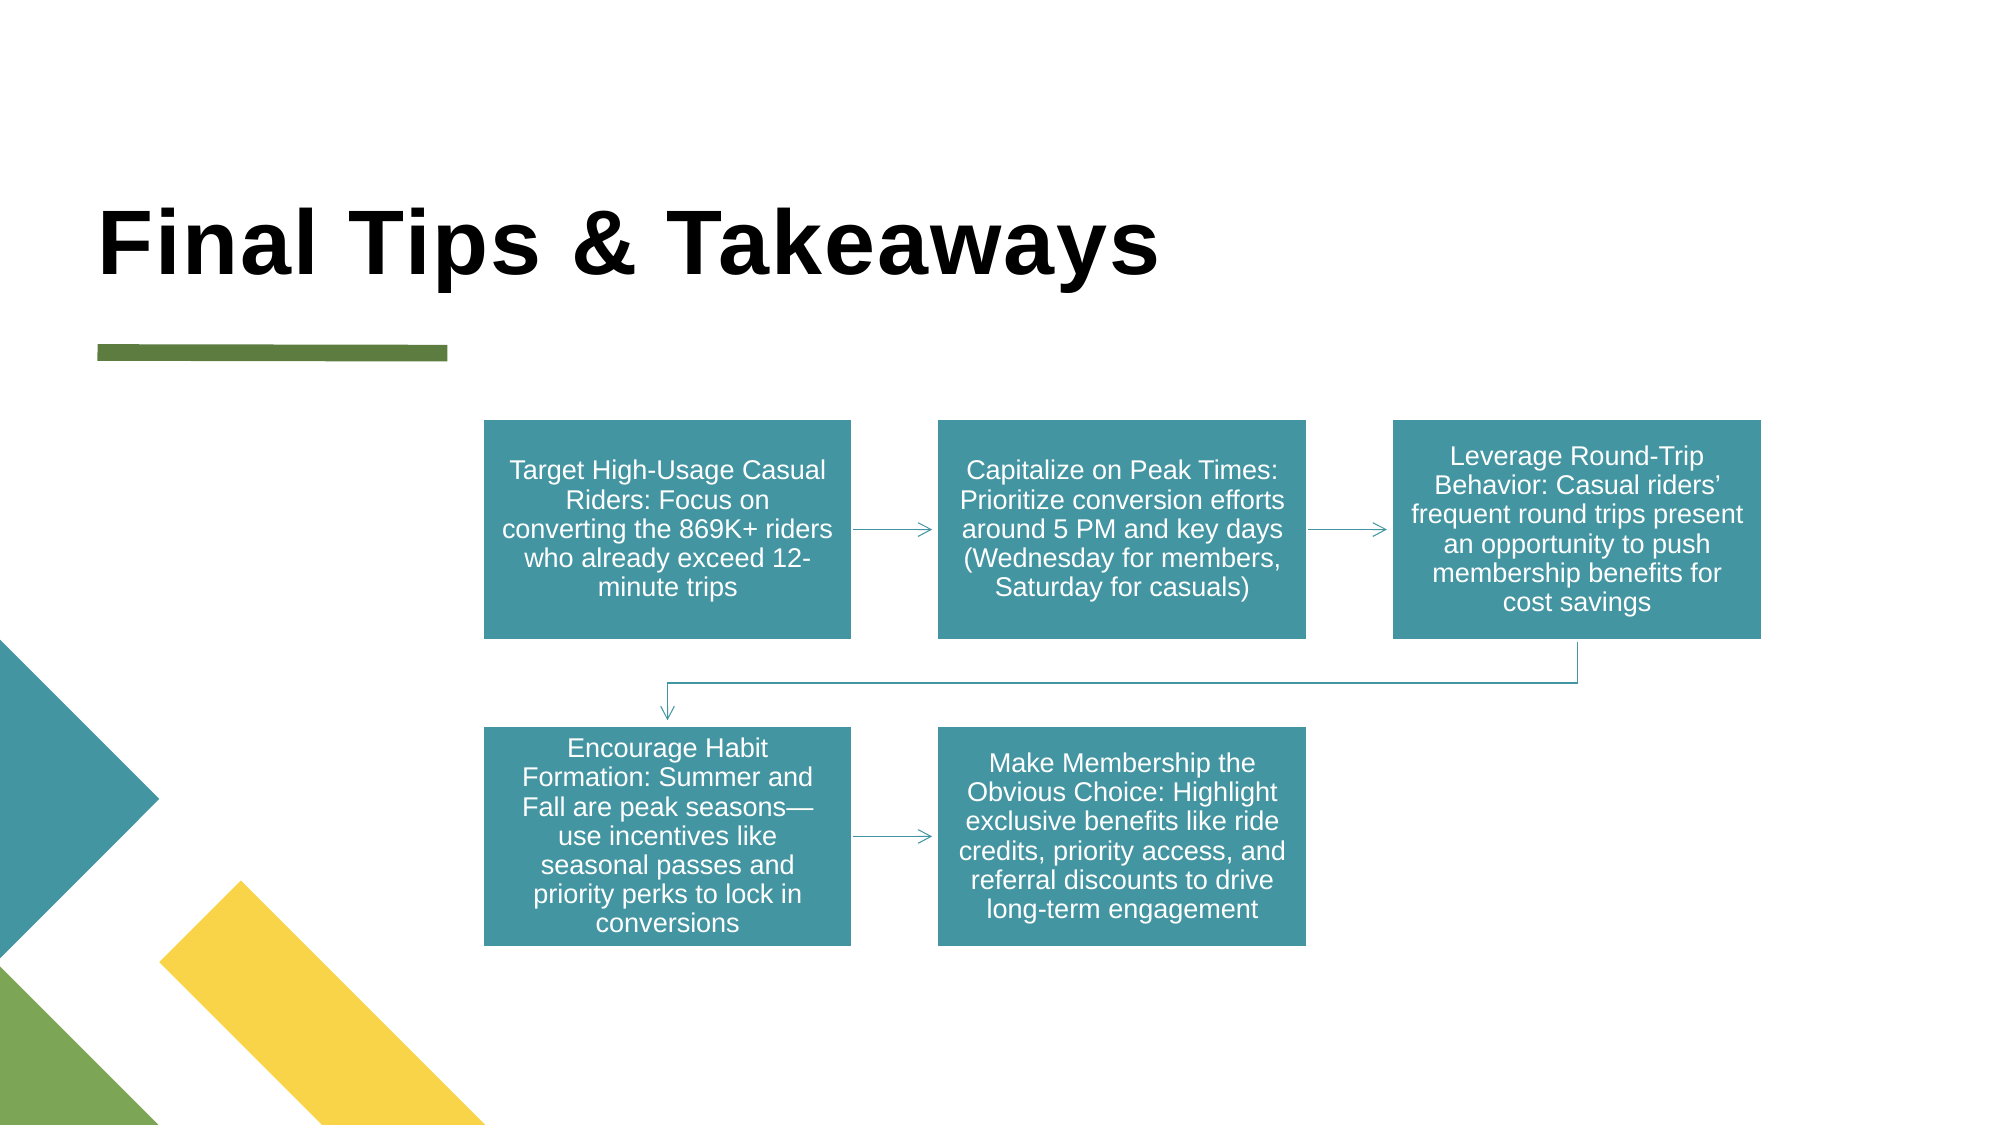

# Final Tips & Takeaways

Target High-Usage Casual Riders: Focus on converting the 869K+ riders who already exceed 12-minute trips

Capitalize on Peak Times: Prioritize conversion efforts around 5 PM and key days (Wednesday for members, Saturday for casuals)

Leverage Round-Trip Behavior: Casual riders’ frequent round trips present an opportunity to push membership benefits for cost savings

Encourage Habit Formation: Summer and Fall are peak seasons—use incentives like seasonal passes and priority perks to lock in conversions
Make Membership the Obvious Choice: Highlight exclusive benefits like ride credits, priority access, and referral discounts to drive long-term engagement